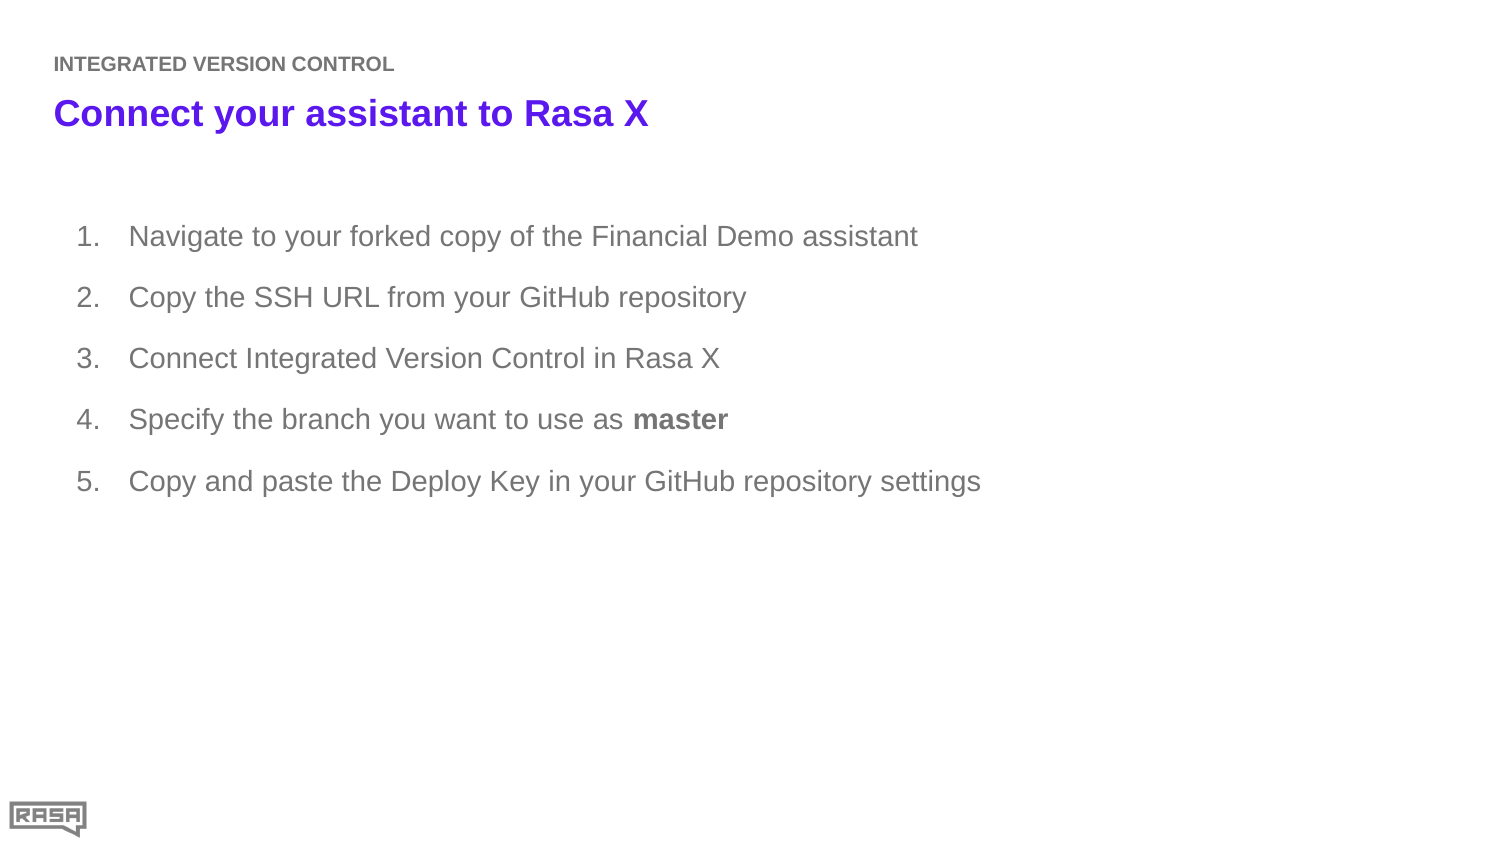

INTEGRATED VERSION CONTROL
# Connect your assistant to Rasa X
Navigate to your forked copy of the Financial Demo assistant
Copy the SSH URL from your GitHub repository
Connect Integrated Version Control in Rasa X
Specify the branch you want to use as master
Copy and paste the Deploy Key in your GitHub repository settings